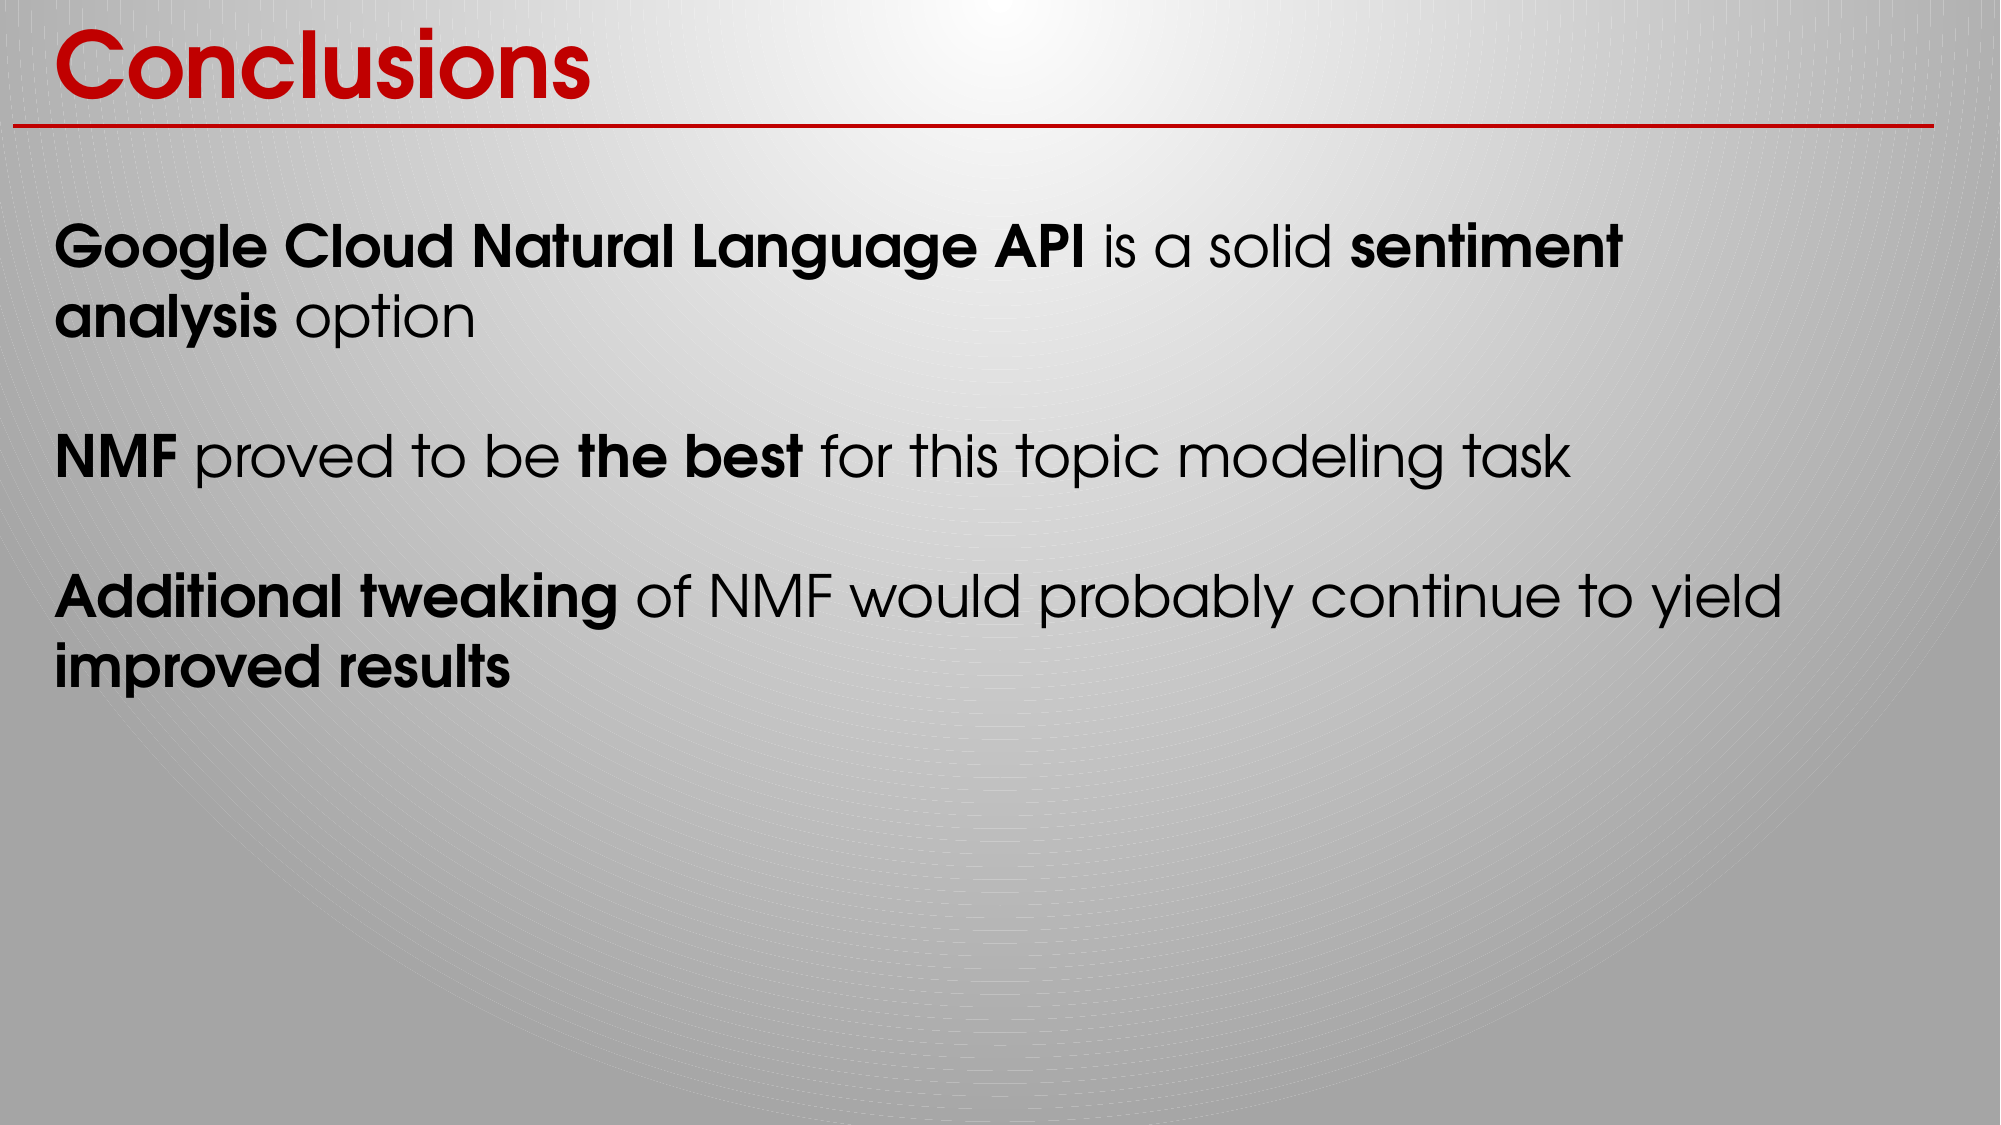

Conclusions
Google Cloud Natural Language API is a solid sentiment analysis option

NMF proved to be the best for this topic modeling task

Additional tweaking of NMF would probably continue to yield improved results